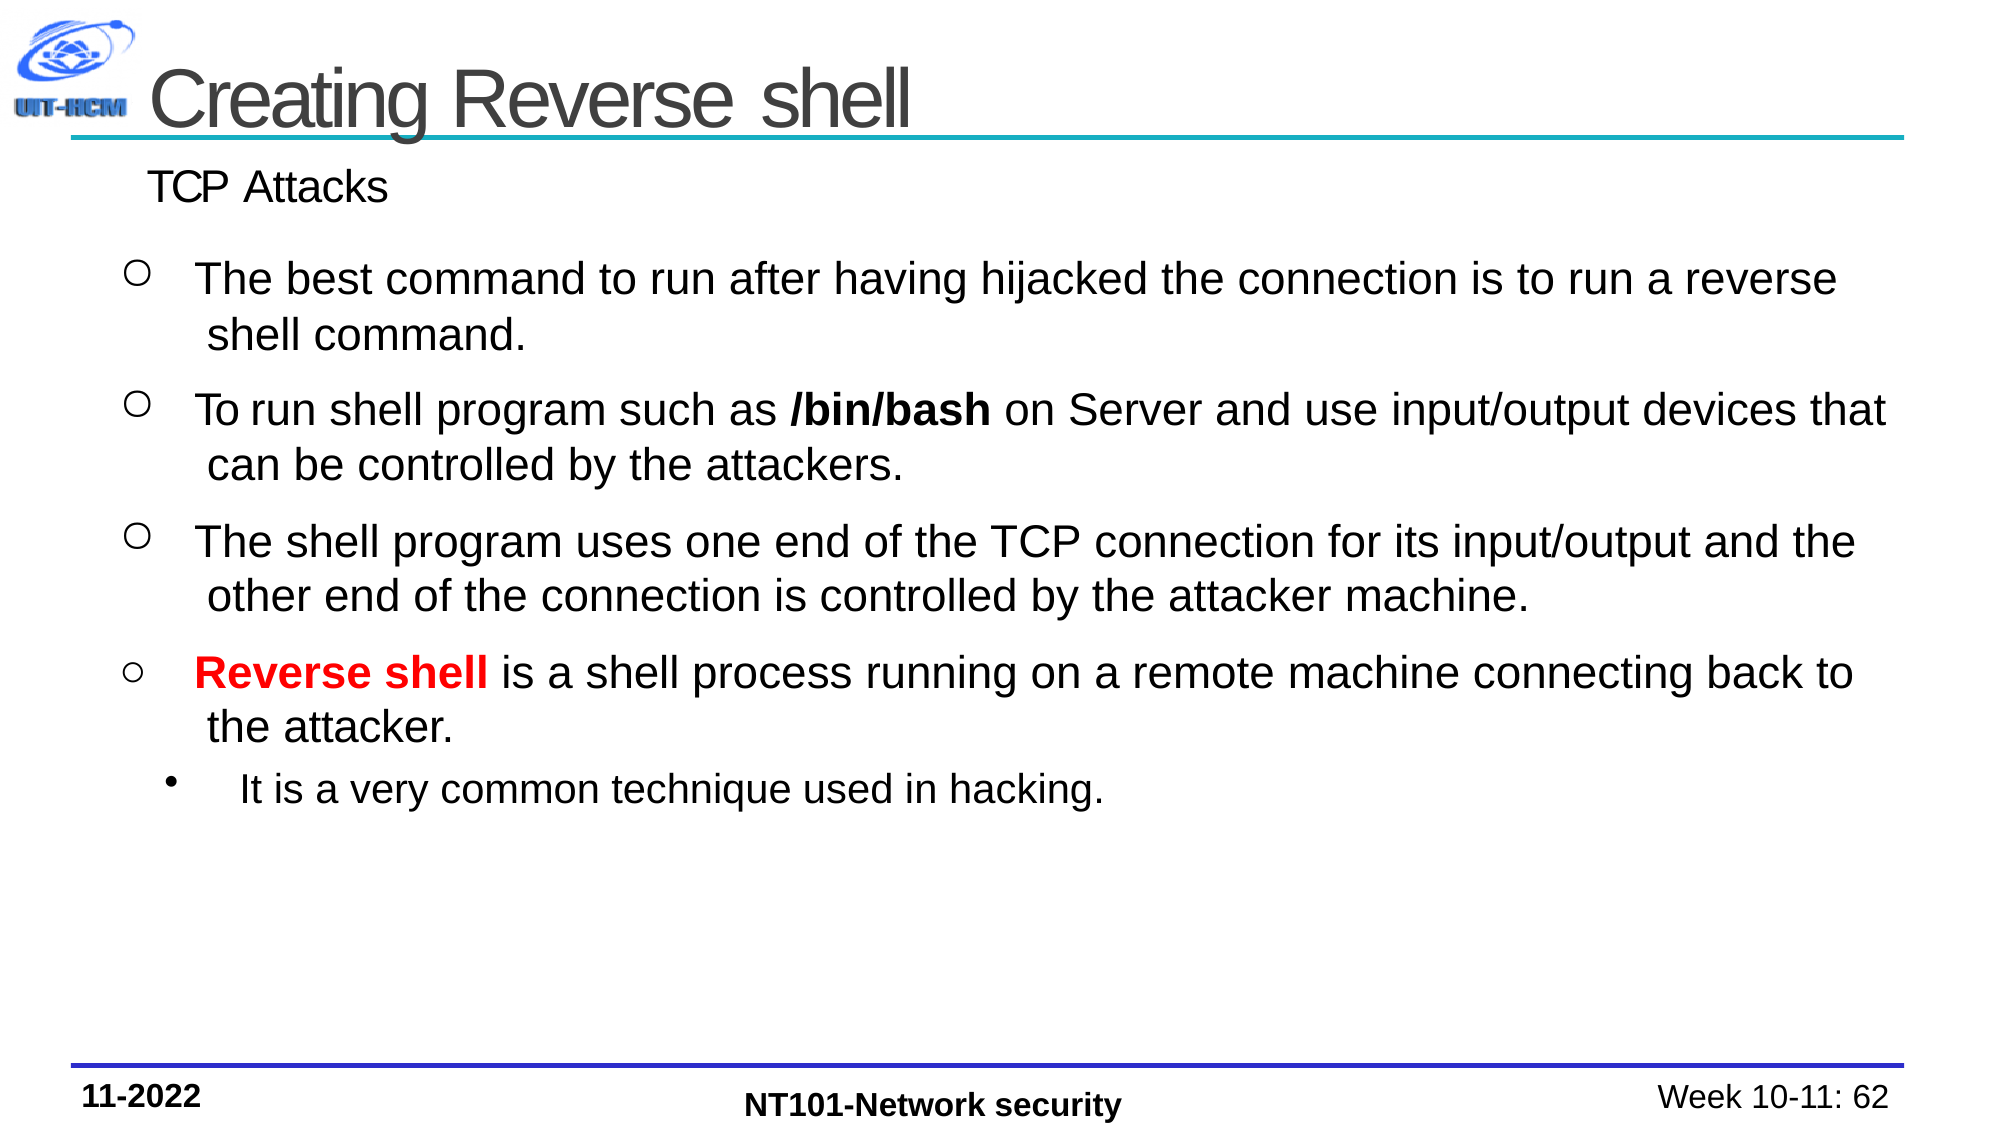

# Creating Reverse shell
TCP Attacks
The best command to run after having hijacked the connection is to run a reverse  shell command.
To run shell program such as /bin/bash on Server and use input/output devices that  can be controlled by the attackers.
The shell program uses one end of the TCP connection for its input/output and the  other end of the connection is controlled by the attacker machine.
Reverse shell is a shell process running on a remote machine connecting back to  the attacker.
It is a very common technique used in hacking.